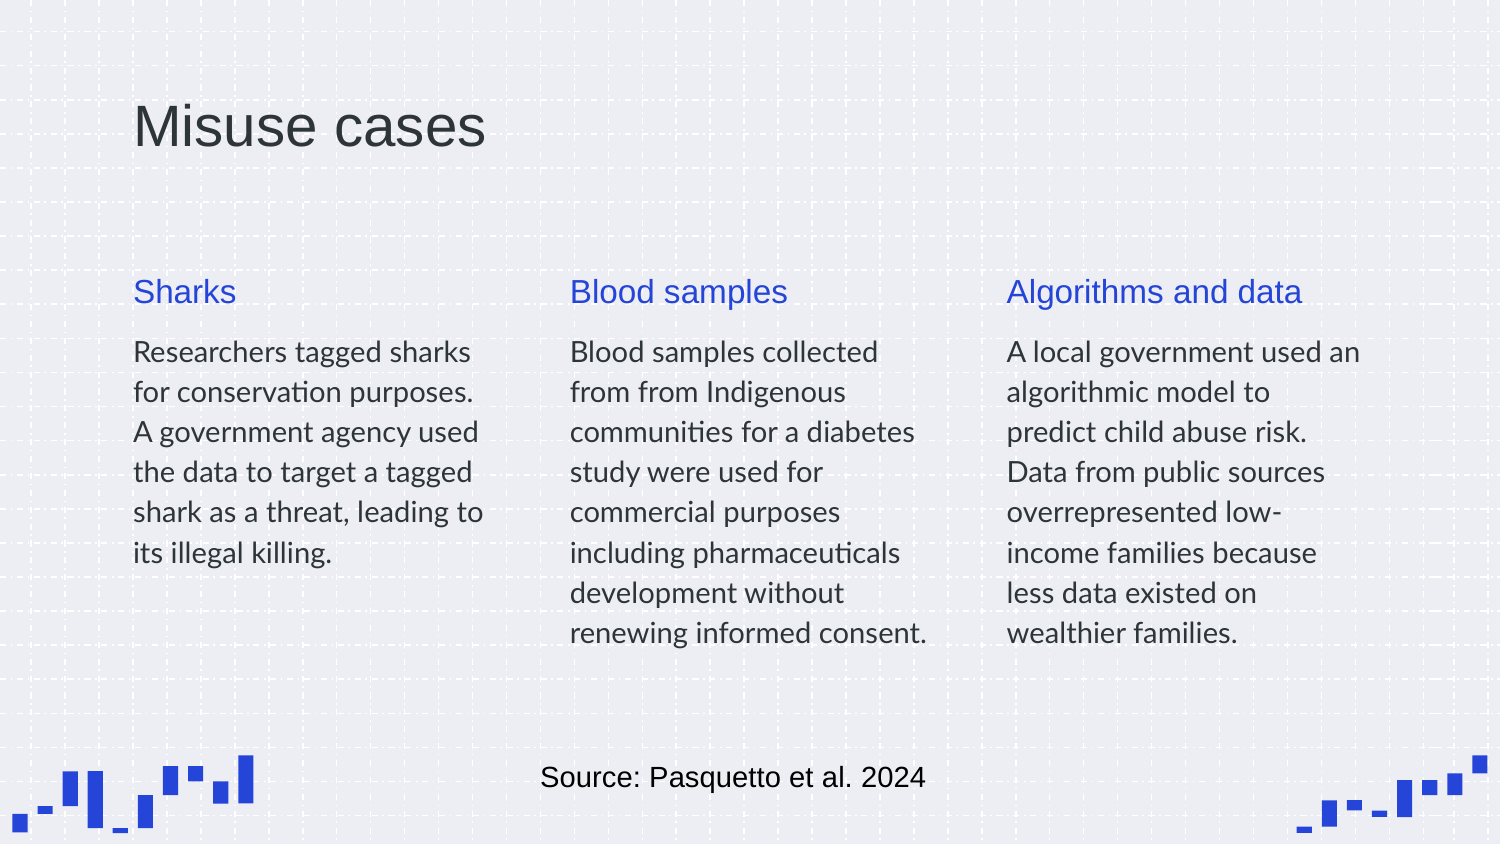

# Misuse cases
Sharks
Blood samples
Algorithms and data
Blood samples collected from from Indigenous communities for a diabetes study were used for commercial purposes including pharmaceuticals development without renewing informed consent.
Researchers tagged sharks for conservation purposes. A government agency used the data to target a tagged shark as a threat, leading to its illegal killing.
A local government used an algorithmic model to predict child abuse risk. Data from public sources overrepresented low-income families because less data existed on wealthier families.
Source: Pasquetto et al. 2024